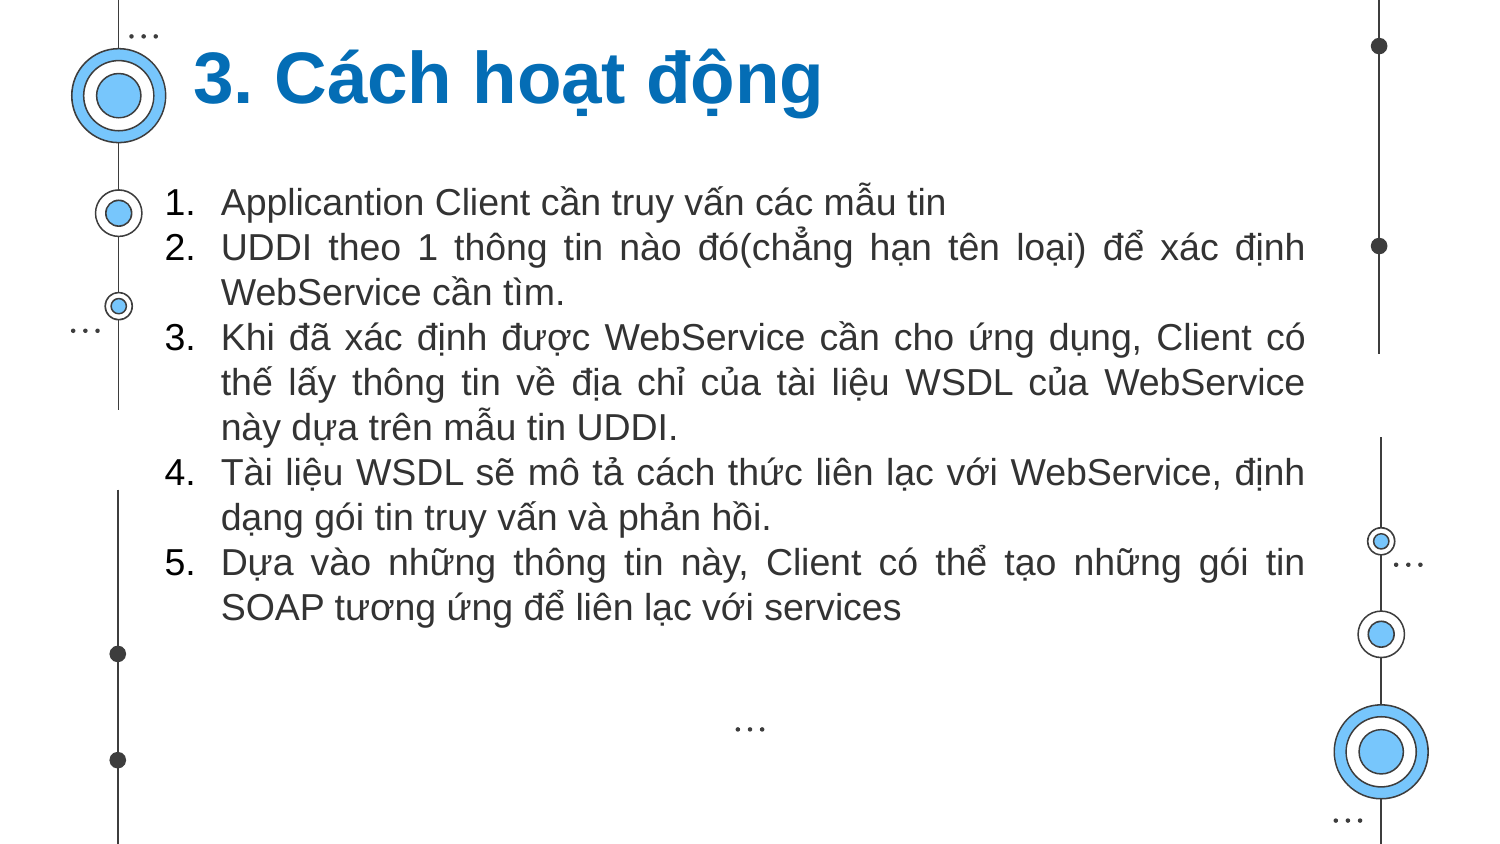

3. Cách hoạt động
Applicantion Client cần truy vấn các mẫu tin
UDDI theo 1 thông tin nào đó(chẳng hạn tên loại) để xác định WebService cần tìm.
Khi đã xác định được WebService cần cho ứng dụng, Client có thế lấy thông tin về địa chỉ của tài liệu WSDL của WebService này dựa trên mẫu tin UDDI.
Tài liệu WSDL sẽ mô tả cách thức liên lạc với WebService, định dạng gói tin truy vấn và phản hồi.
Dựa vào những thông tin này, Client có thể tạo những gói tin SOAP tương ứng để liên lạc với services